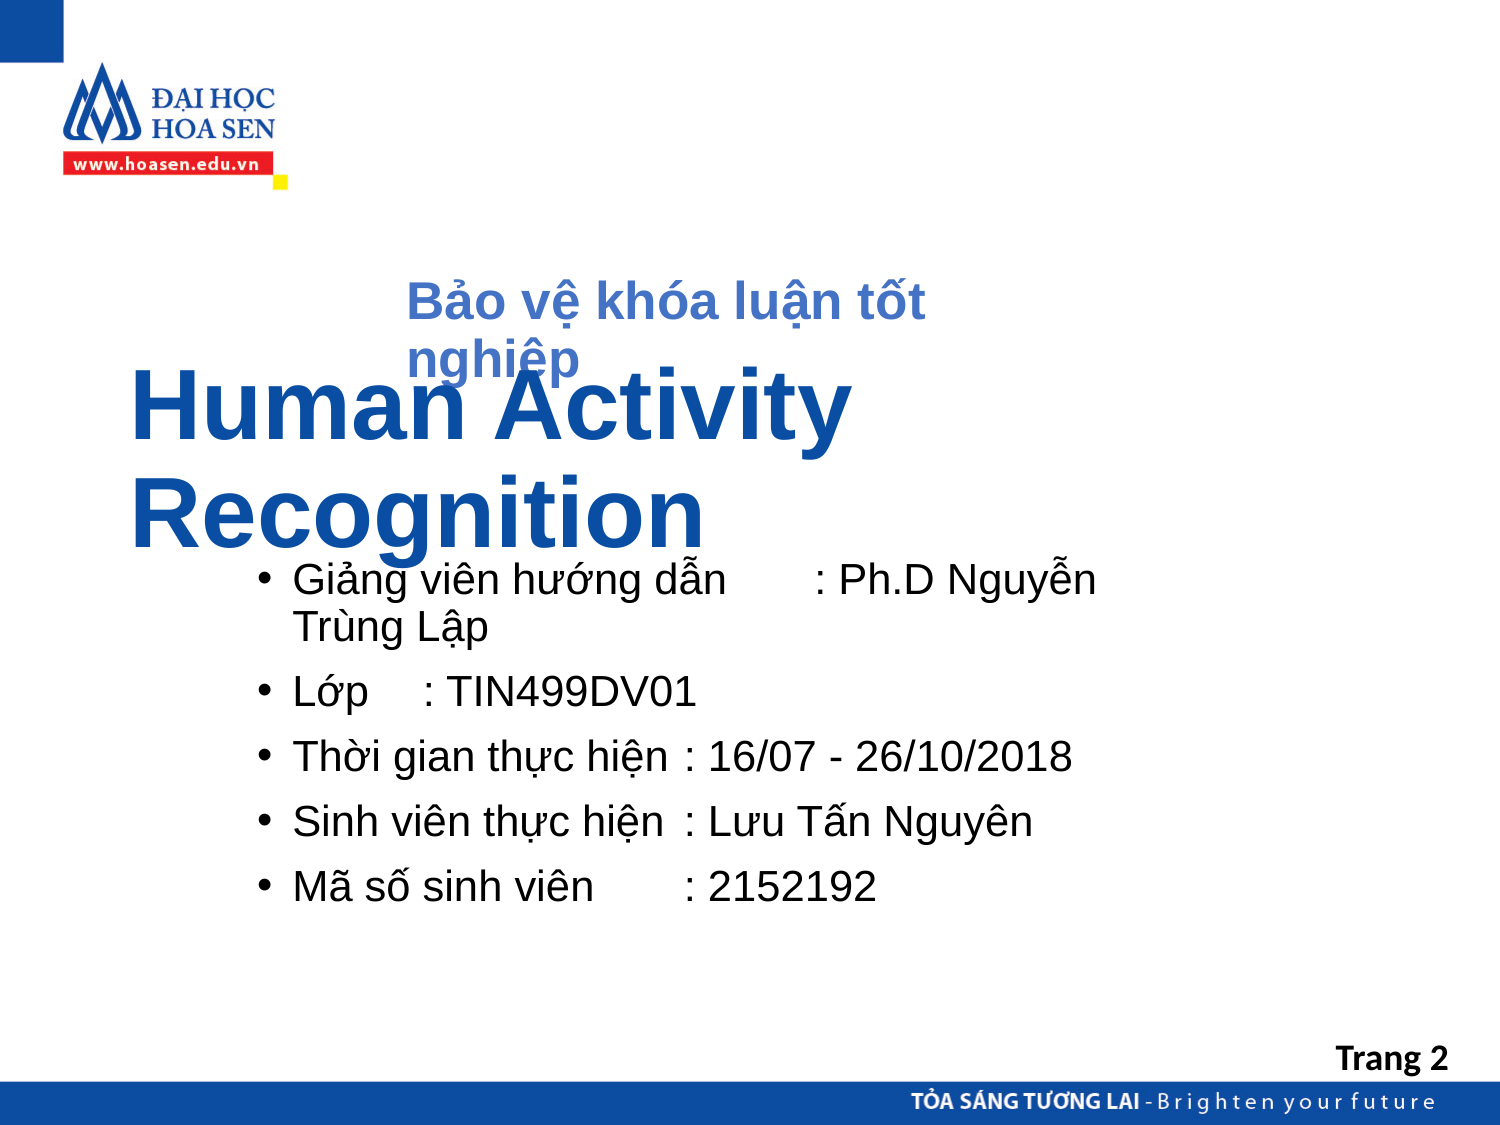

# Bảo vệ khóa luận tốt nghiệp
Human Activity Recognition
Giảng viên hướng dẫn	: Ph.D Nguyễn Trùng Lập
Lớp			: TIN499DV01
Thời gian thực hiện	: 16/07 - 26/10/2018
Sinh viên thực hiện	: Lưu Tấn Nguyên
Mã số sinh viên	: 2152192
Trang 2